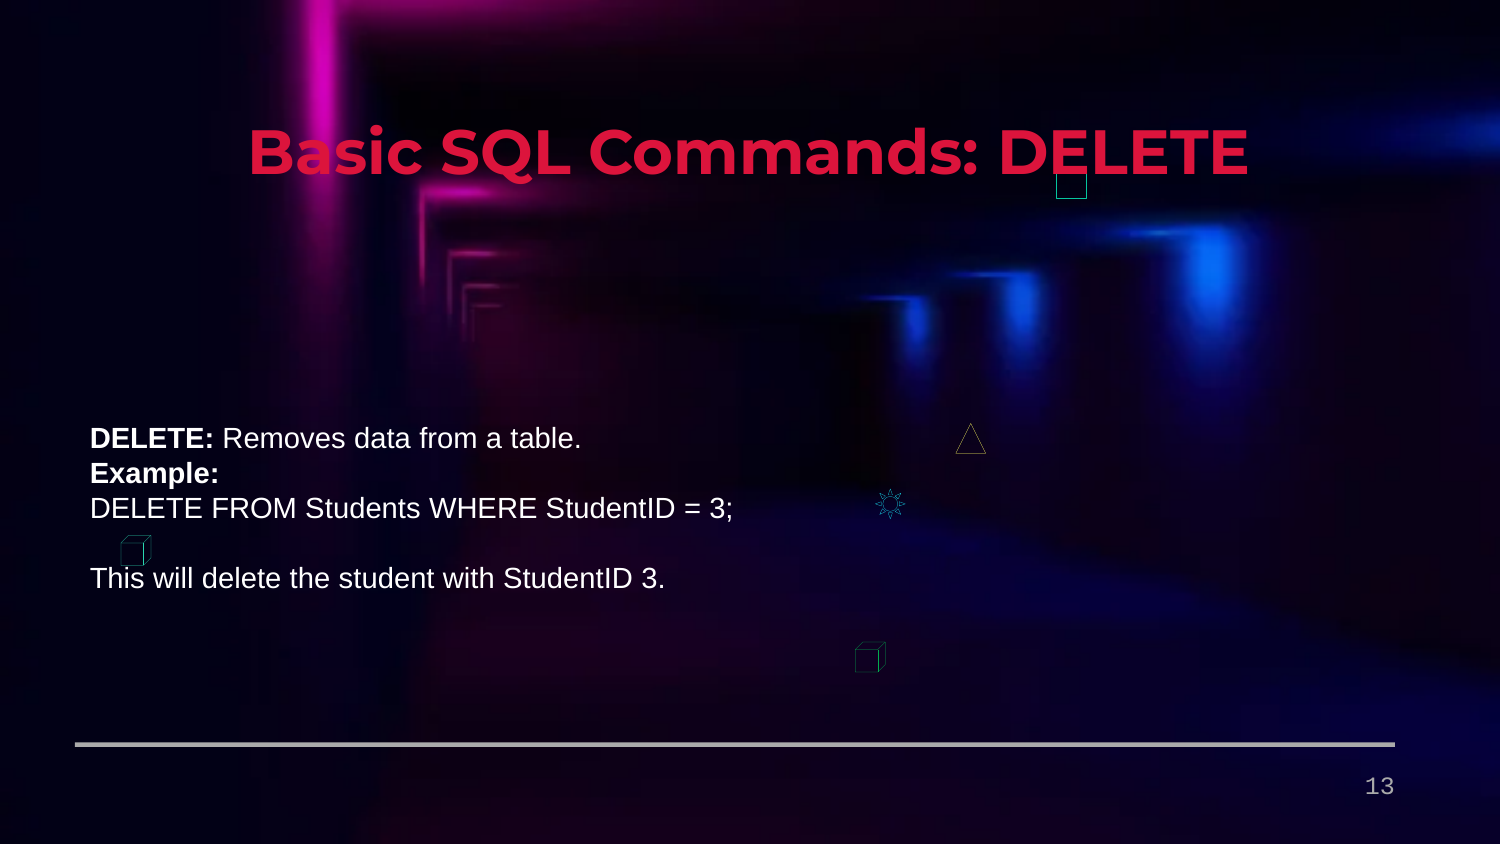

Basic SQL Commands: DELETE

DELETE: Removes data from a table.
Example:
DELETE FROM Students WHERE StudentID = 3;

This will delete the student with StudentID 3.

13